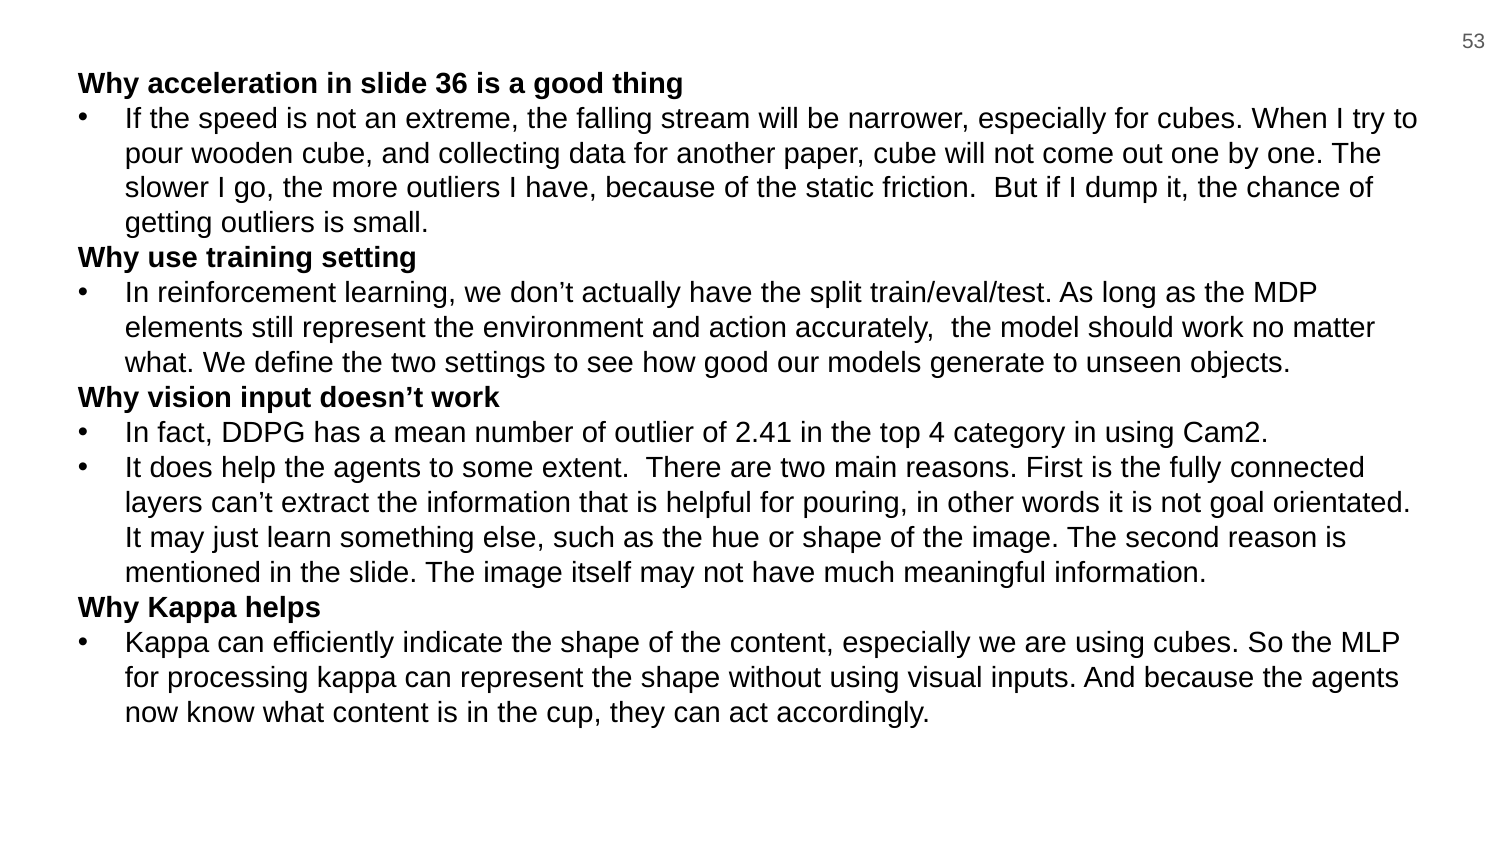

53
Why acceleration in slide 36 is a good thing
If the speed is not an extreme, the falling stream will be narrower, especially for cubes. When I try to pour wooden cube, and collecting data for another paper, cube will not come out one by one. The slower I go, the more outliers I have, because of the static friction.  But if I dump it, the chance of getting outliers is small.
Why use training setting
In reinforcement learning, we don’t actually have the split train/eval/test. As long as the MDP elements still represent the environment and action accurately,  the model should work no matter what. We define the two settings to see how good our models generate to unseen objects.
Why vision input doesn’t work
In fact, DDPG has a mean number of outlier of 2.41 in the top 4 category in using Cam2.
It does help the agents to some extent.  There are two main reasons. First is the fully connected layers can’t extract the information that is helpful for pouring, in other words it is not goal orientated. It may just learn something else, such as the hue or shape of the image. The second reason is mentioned in the slide. The image itself may not have much meaningful information.
Why Kappa helps
Kappa can efficiently indicate the shape of the content, especially we are using cubes. So the MLP for processing kappa can represent the shape without using visual inputs. And because the agents now know what content is in the cup, they can act accordingly.